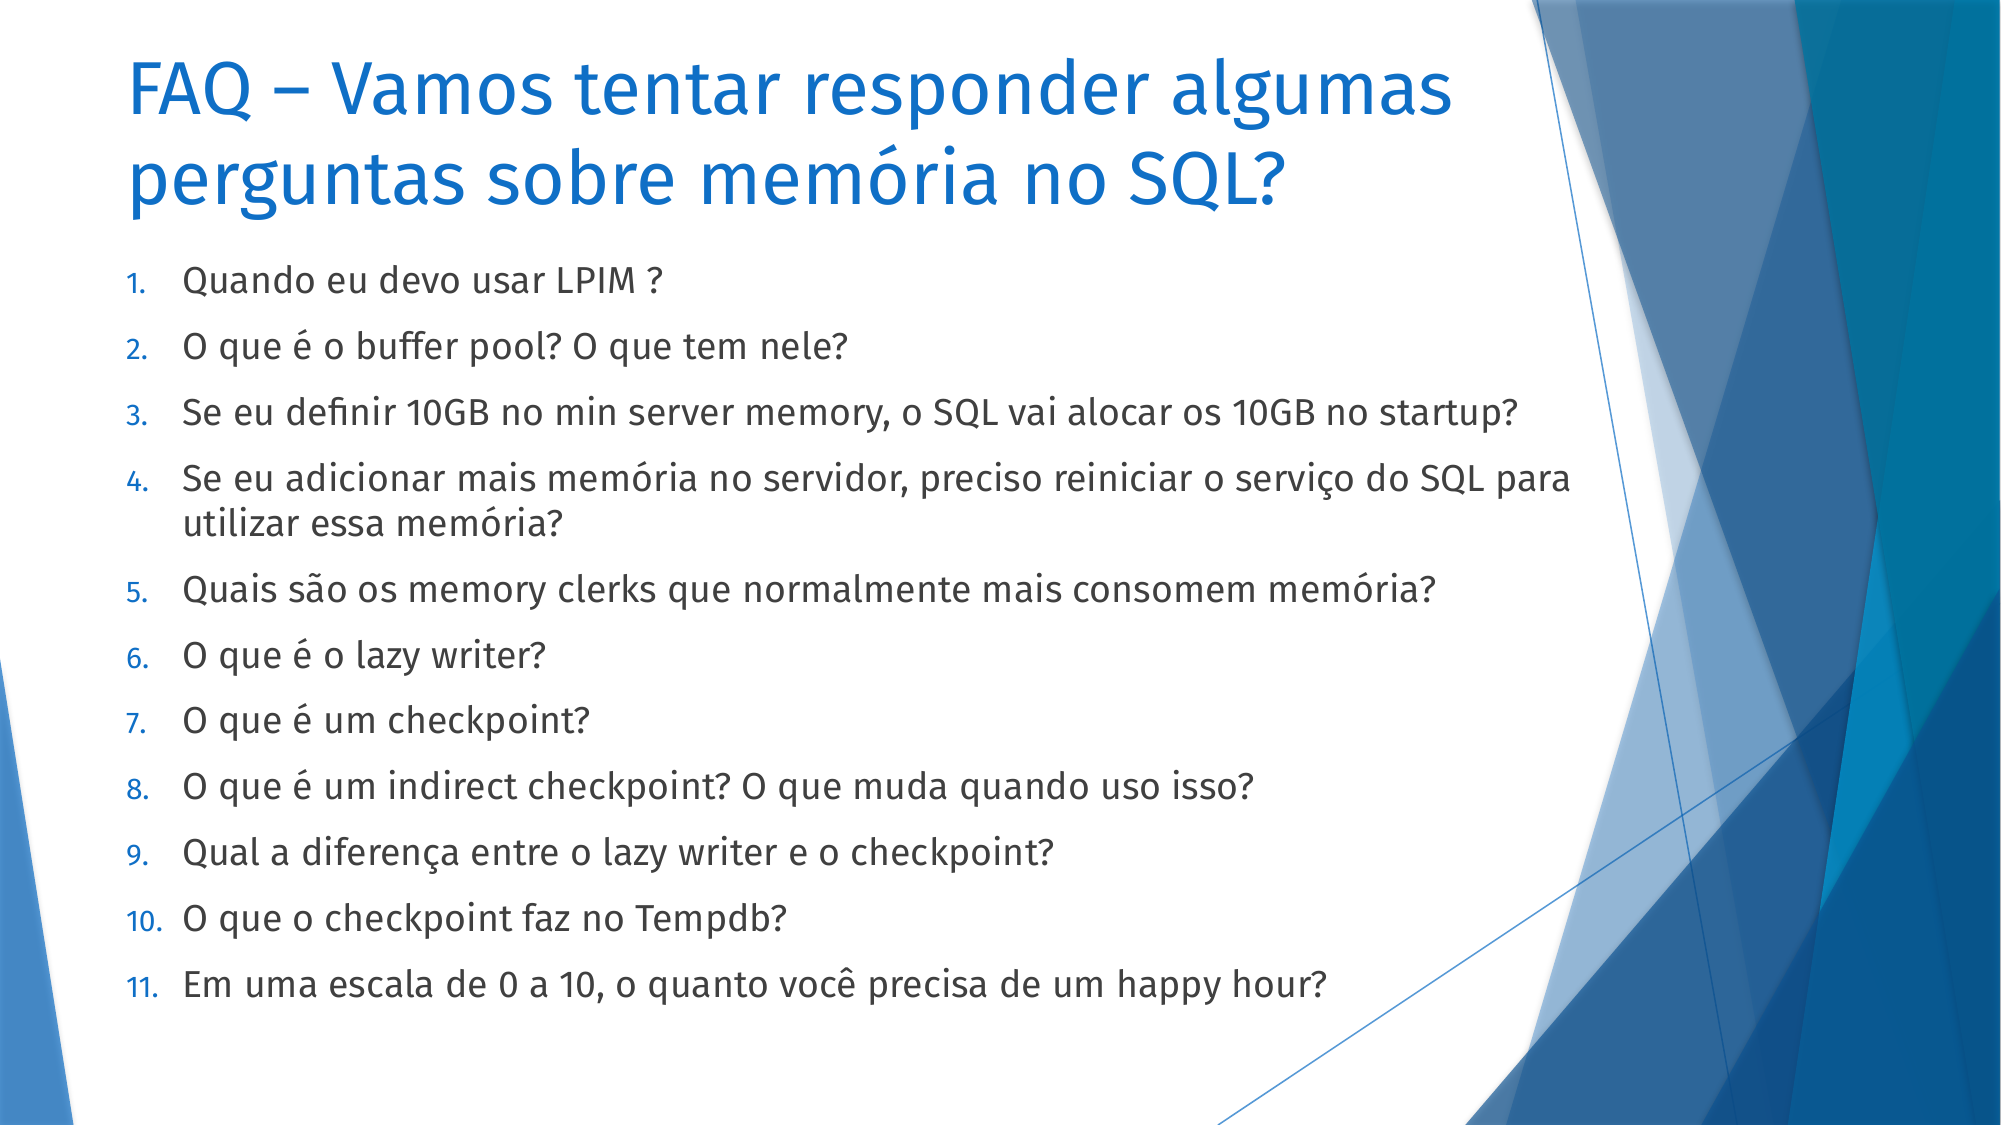

# FAQ – Vamos tentar responder algumas perguntas sobre memória no SQL?
Quando eu devo usar LPIM ?
O que é o buffer pool? O que tem nele?
Se eu definir 10GB no min server memory, o SQL vai alocar os 10GB no startup?
Se eu adicionar mais memória no servidor, preciso reiniciar o serviço do SQL para utilizar essa memória?
Quais são os memory clerks que normalmente mais consomem memória?
O que é o lazy writer?
O que é um checkpoint?
O que é um indirect checkpoint? O que muda quando uso isso?
Qual a diferença entre o lazy writer e o checkpoint?
O que o checkpoint faz no Tempdb?
Em uma escala de 0 a 10, o quanto você precisa de um happy hour?